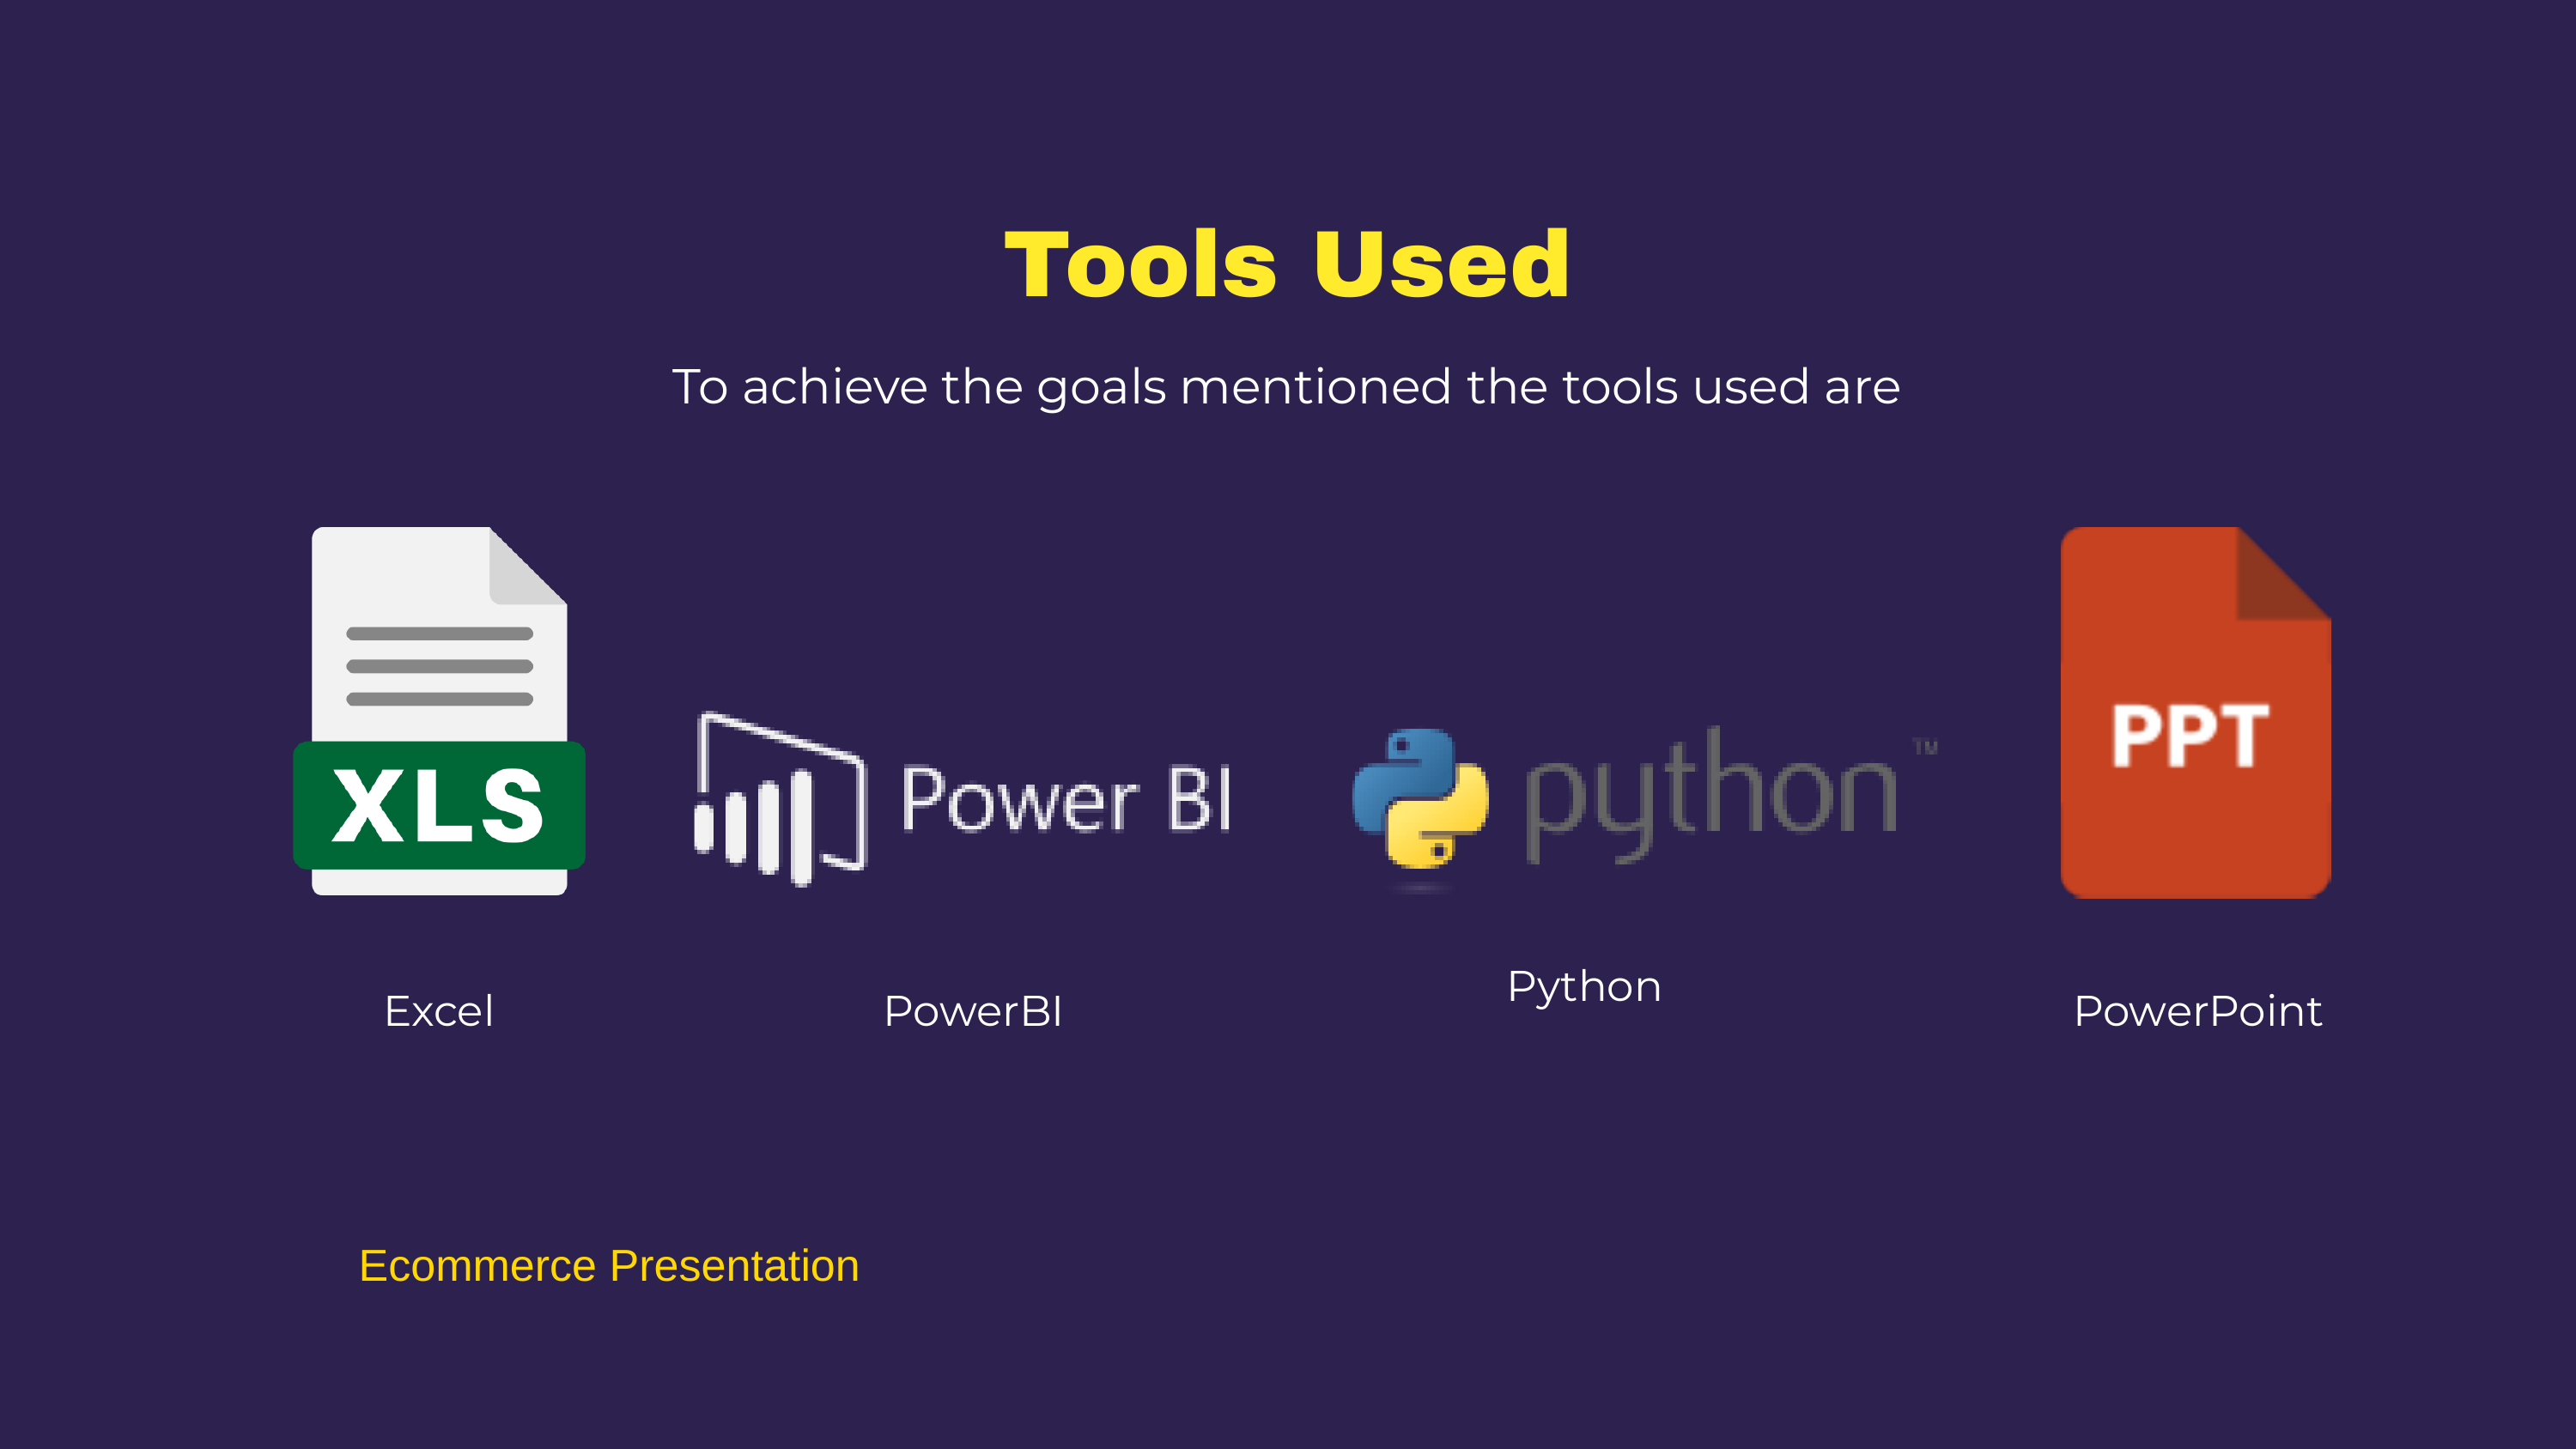

Tools Used
To achieve the goals mentioned the tools used are

Python
Excel
PowerBI
PowerPoint
Ecommerce Presentation